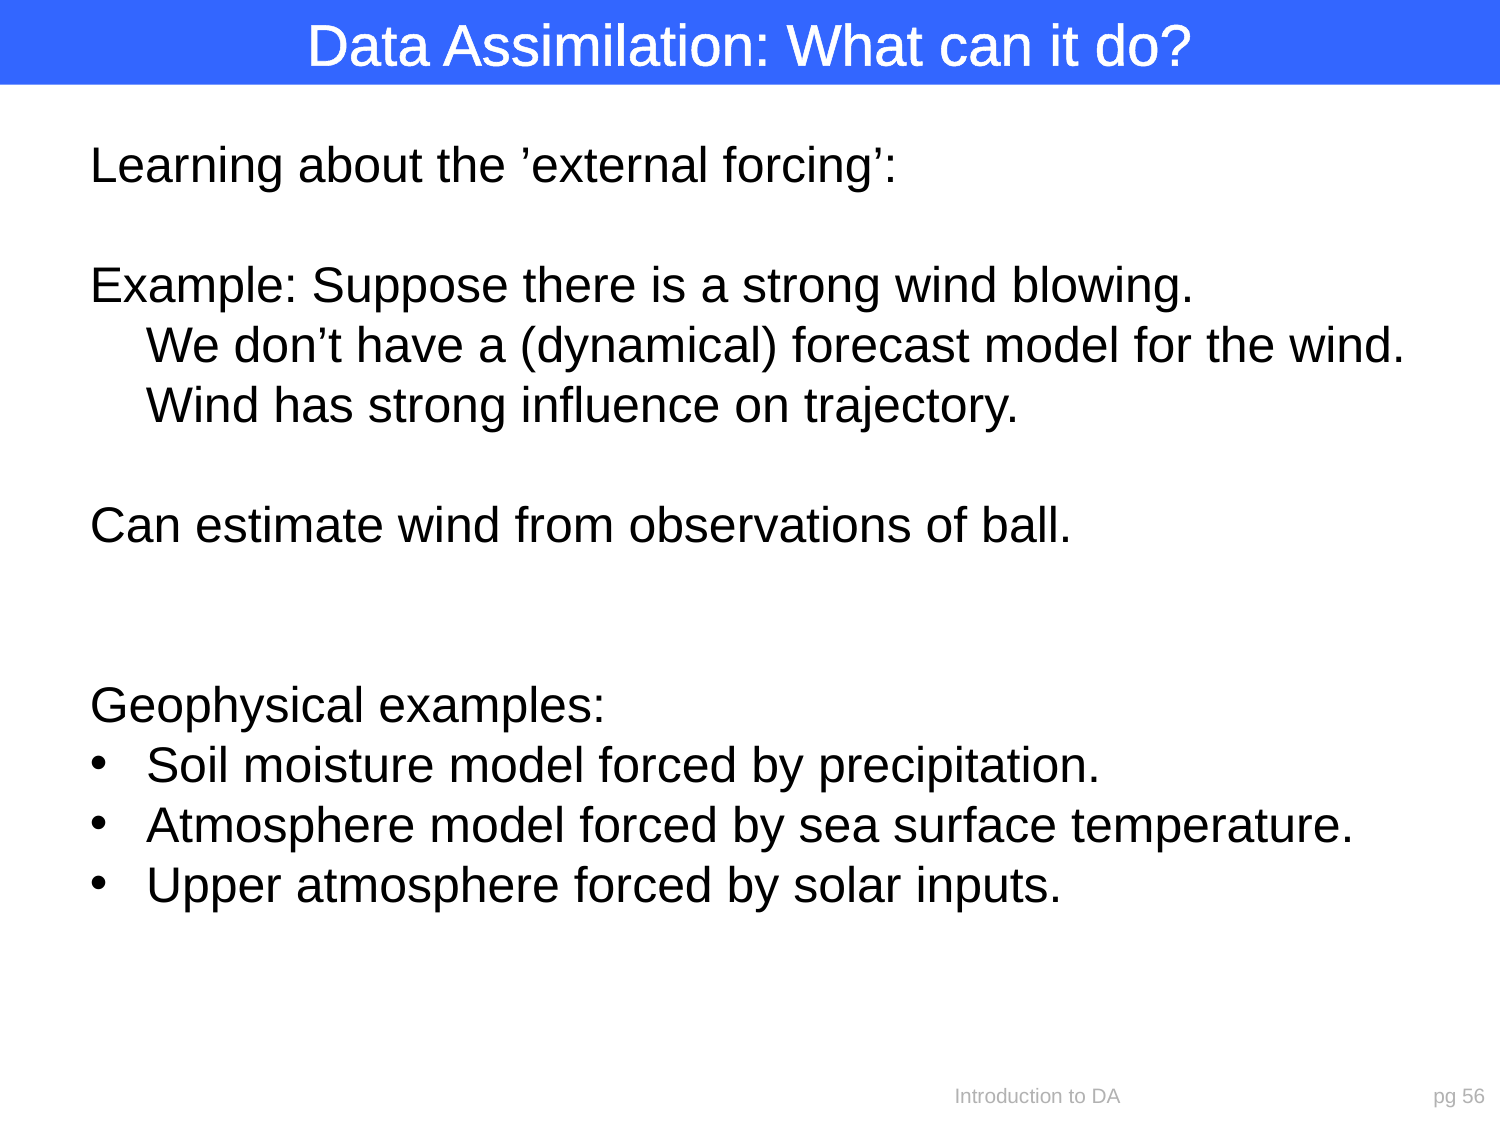

Data Assimilation: What can it do?
Learning about the ’external forcing’:

Example: Suppose there is a strong wind blowing.
    We don’t have a (dynamical) forecast model for the wind.
    Wind has strong influence on trajectory.

Can estimate wind from observations of ball.

Geophysical examples:
Soil moisture model forced by precipitation.
Atmosphere model forced by sea surface temperature.
Upper atmosphere forced by solar inputs.
Introduction to DA
pg 56